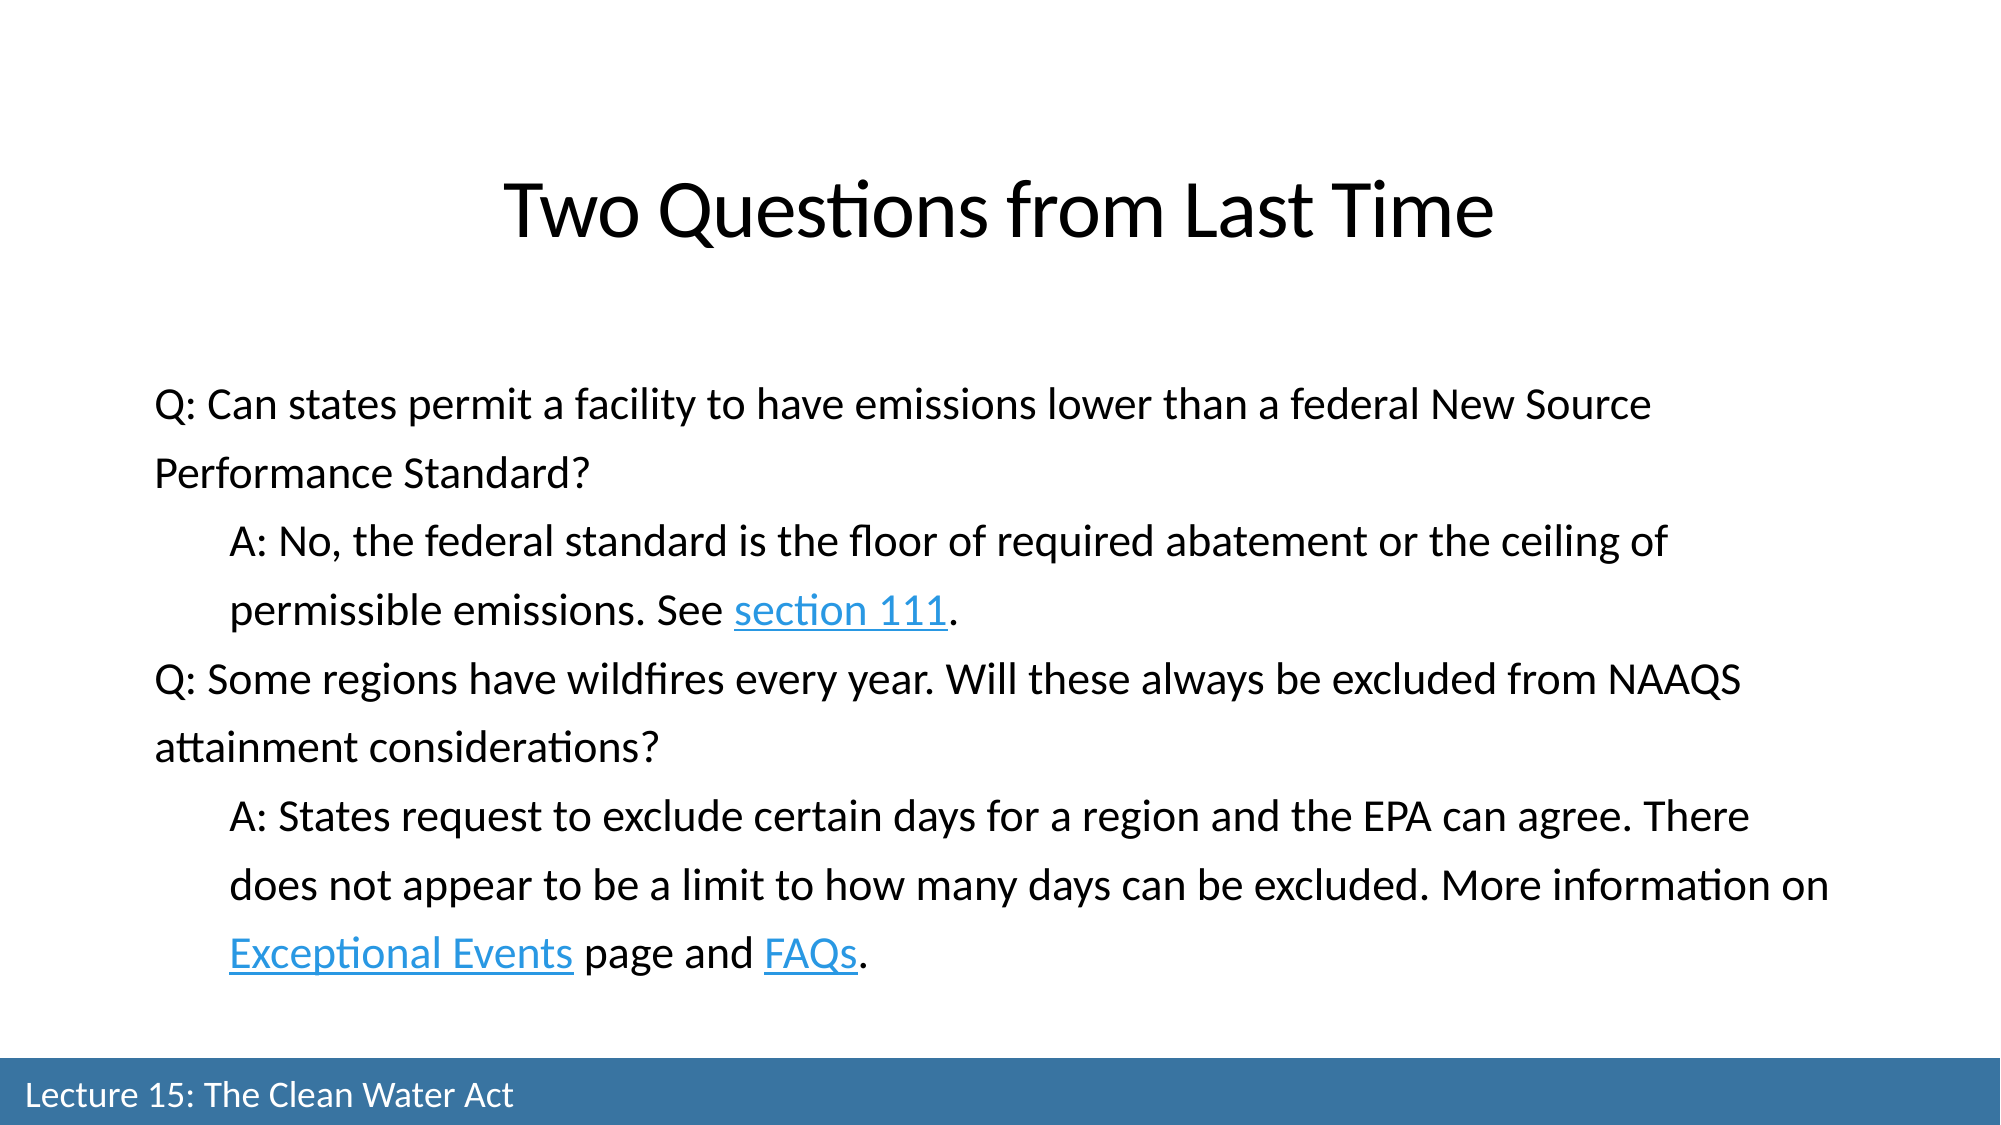

Two Questions from Last Time
Q: Can states permit a facility to have emissions lower than a federal New Source Performance Standard?
A: No, the federal standard is the floor of required abatement or the ceiling of permissible emissions. See section 111.
Q: Some regions have wildfires every year. Will these always be excluded from NAAQS attainment considerations?
A: States request to exclude certain days for a region and the EPA can agree. There does not appear to be a limit to how many days can be excluded. More information on Exceptional Events page and FAQs.